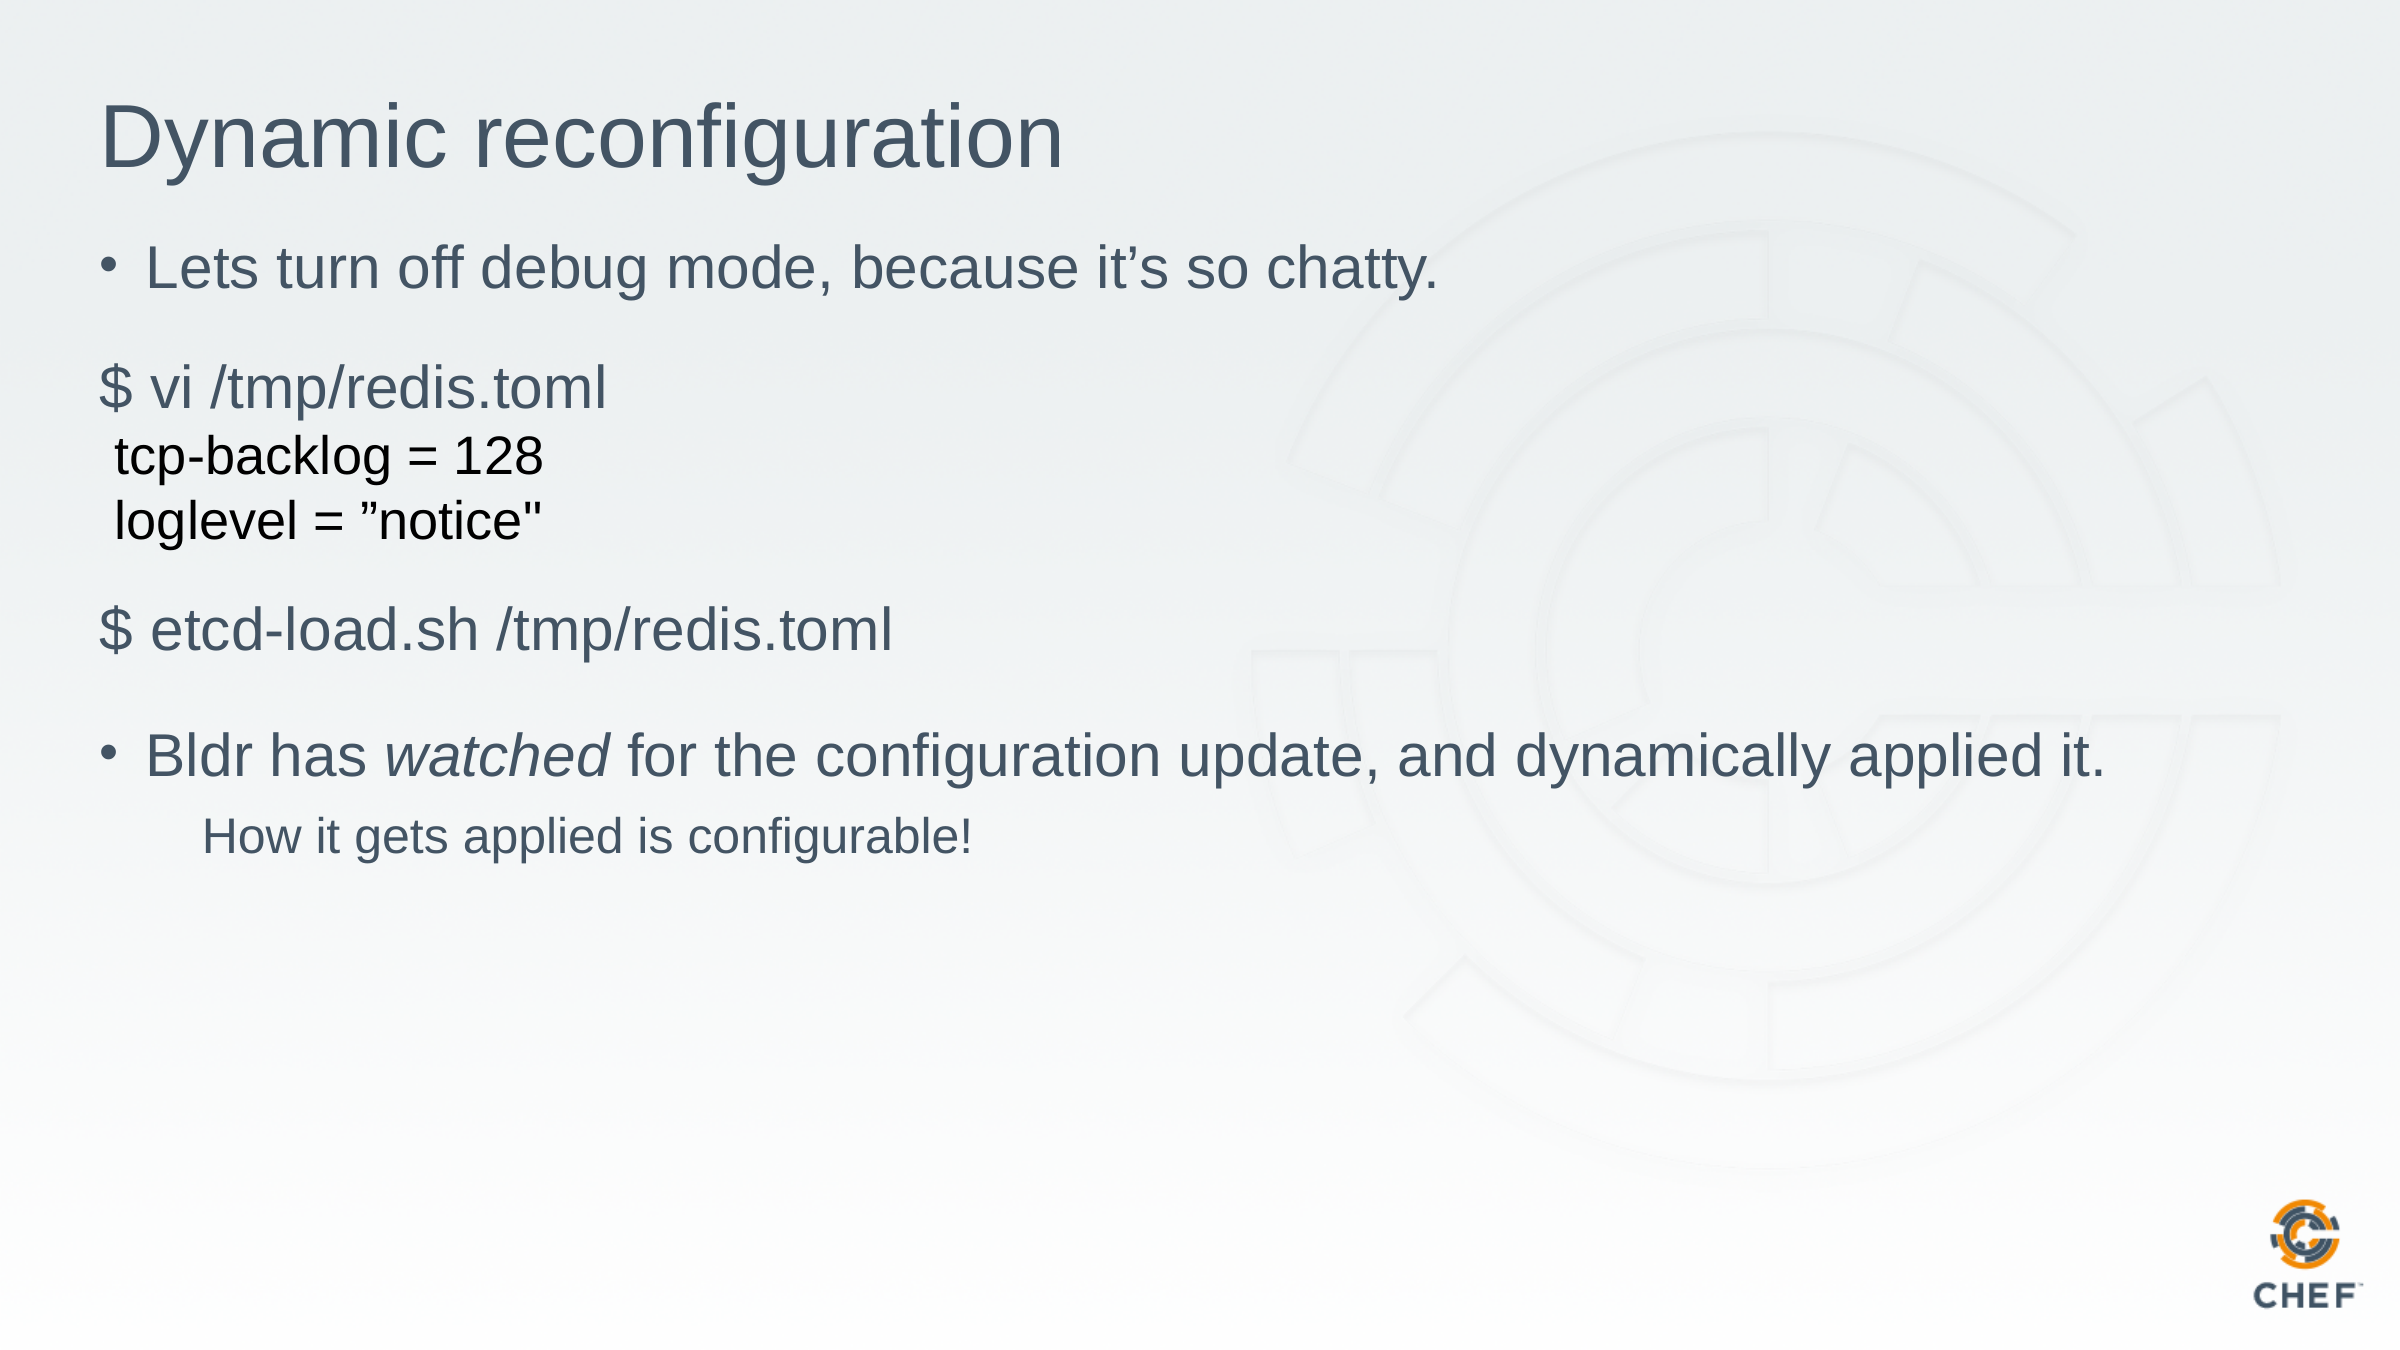

# Dynamic reconfiguration
Lets turn off debug mode, because it’s so chatty.

$ vi /tmp/redis.toml
tcp-backlog = 128
loglevel = ”notice"
$ etcd-load.sh /tmp/redis.toml
Bldr has watched for the configuration update, and dynamically applied it.
How it gets applied is configurable!